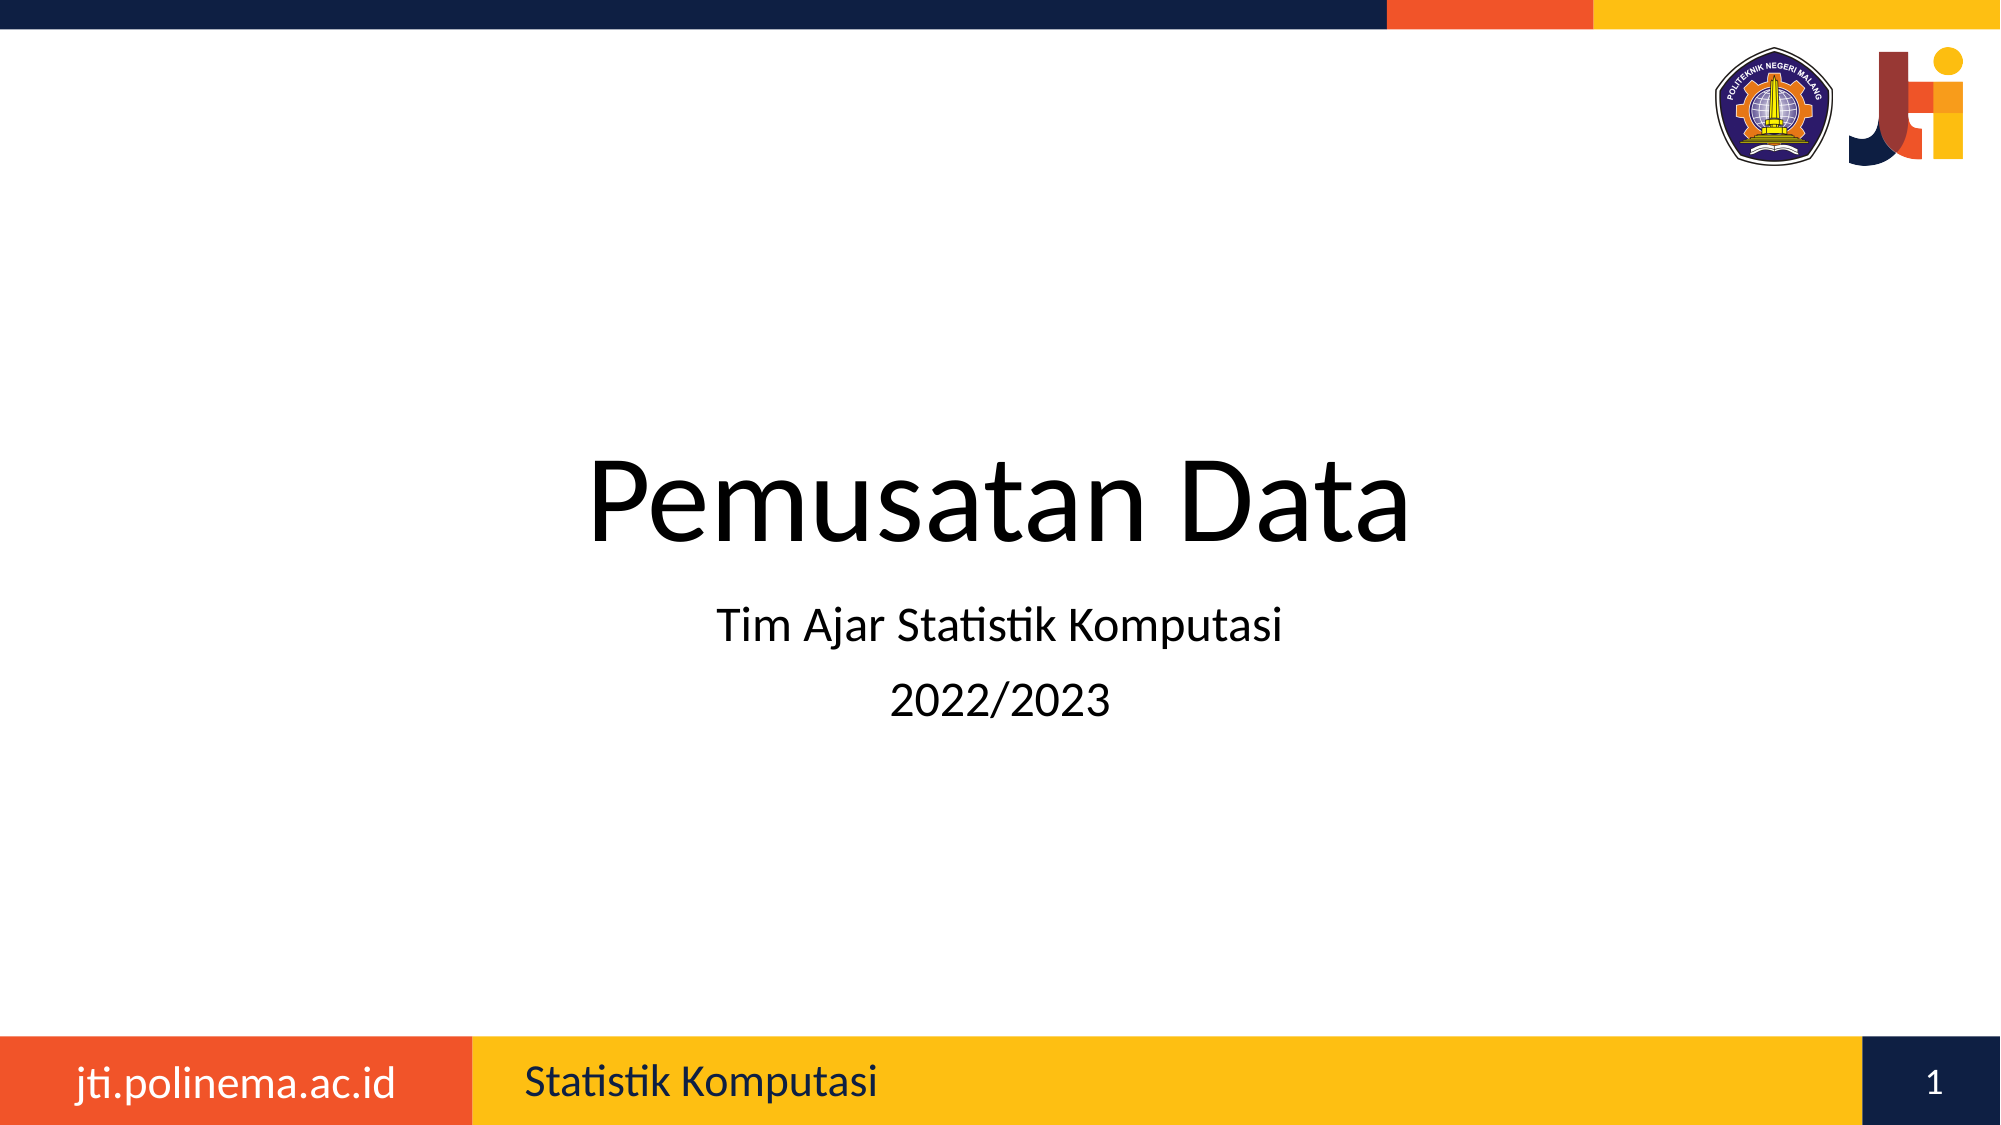

# Pemusatan Data
Tim Ajar Statistik Komputasi
2022/2023
1